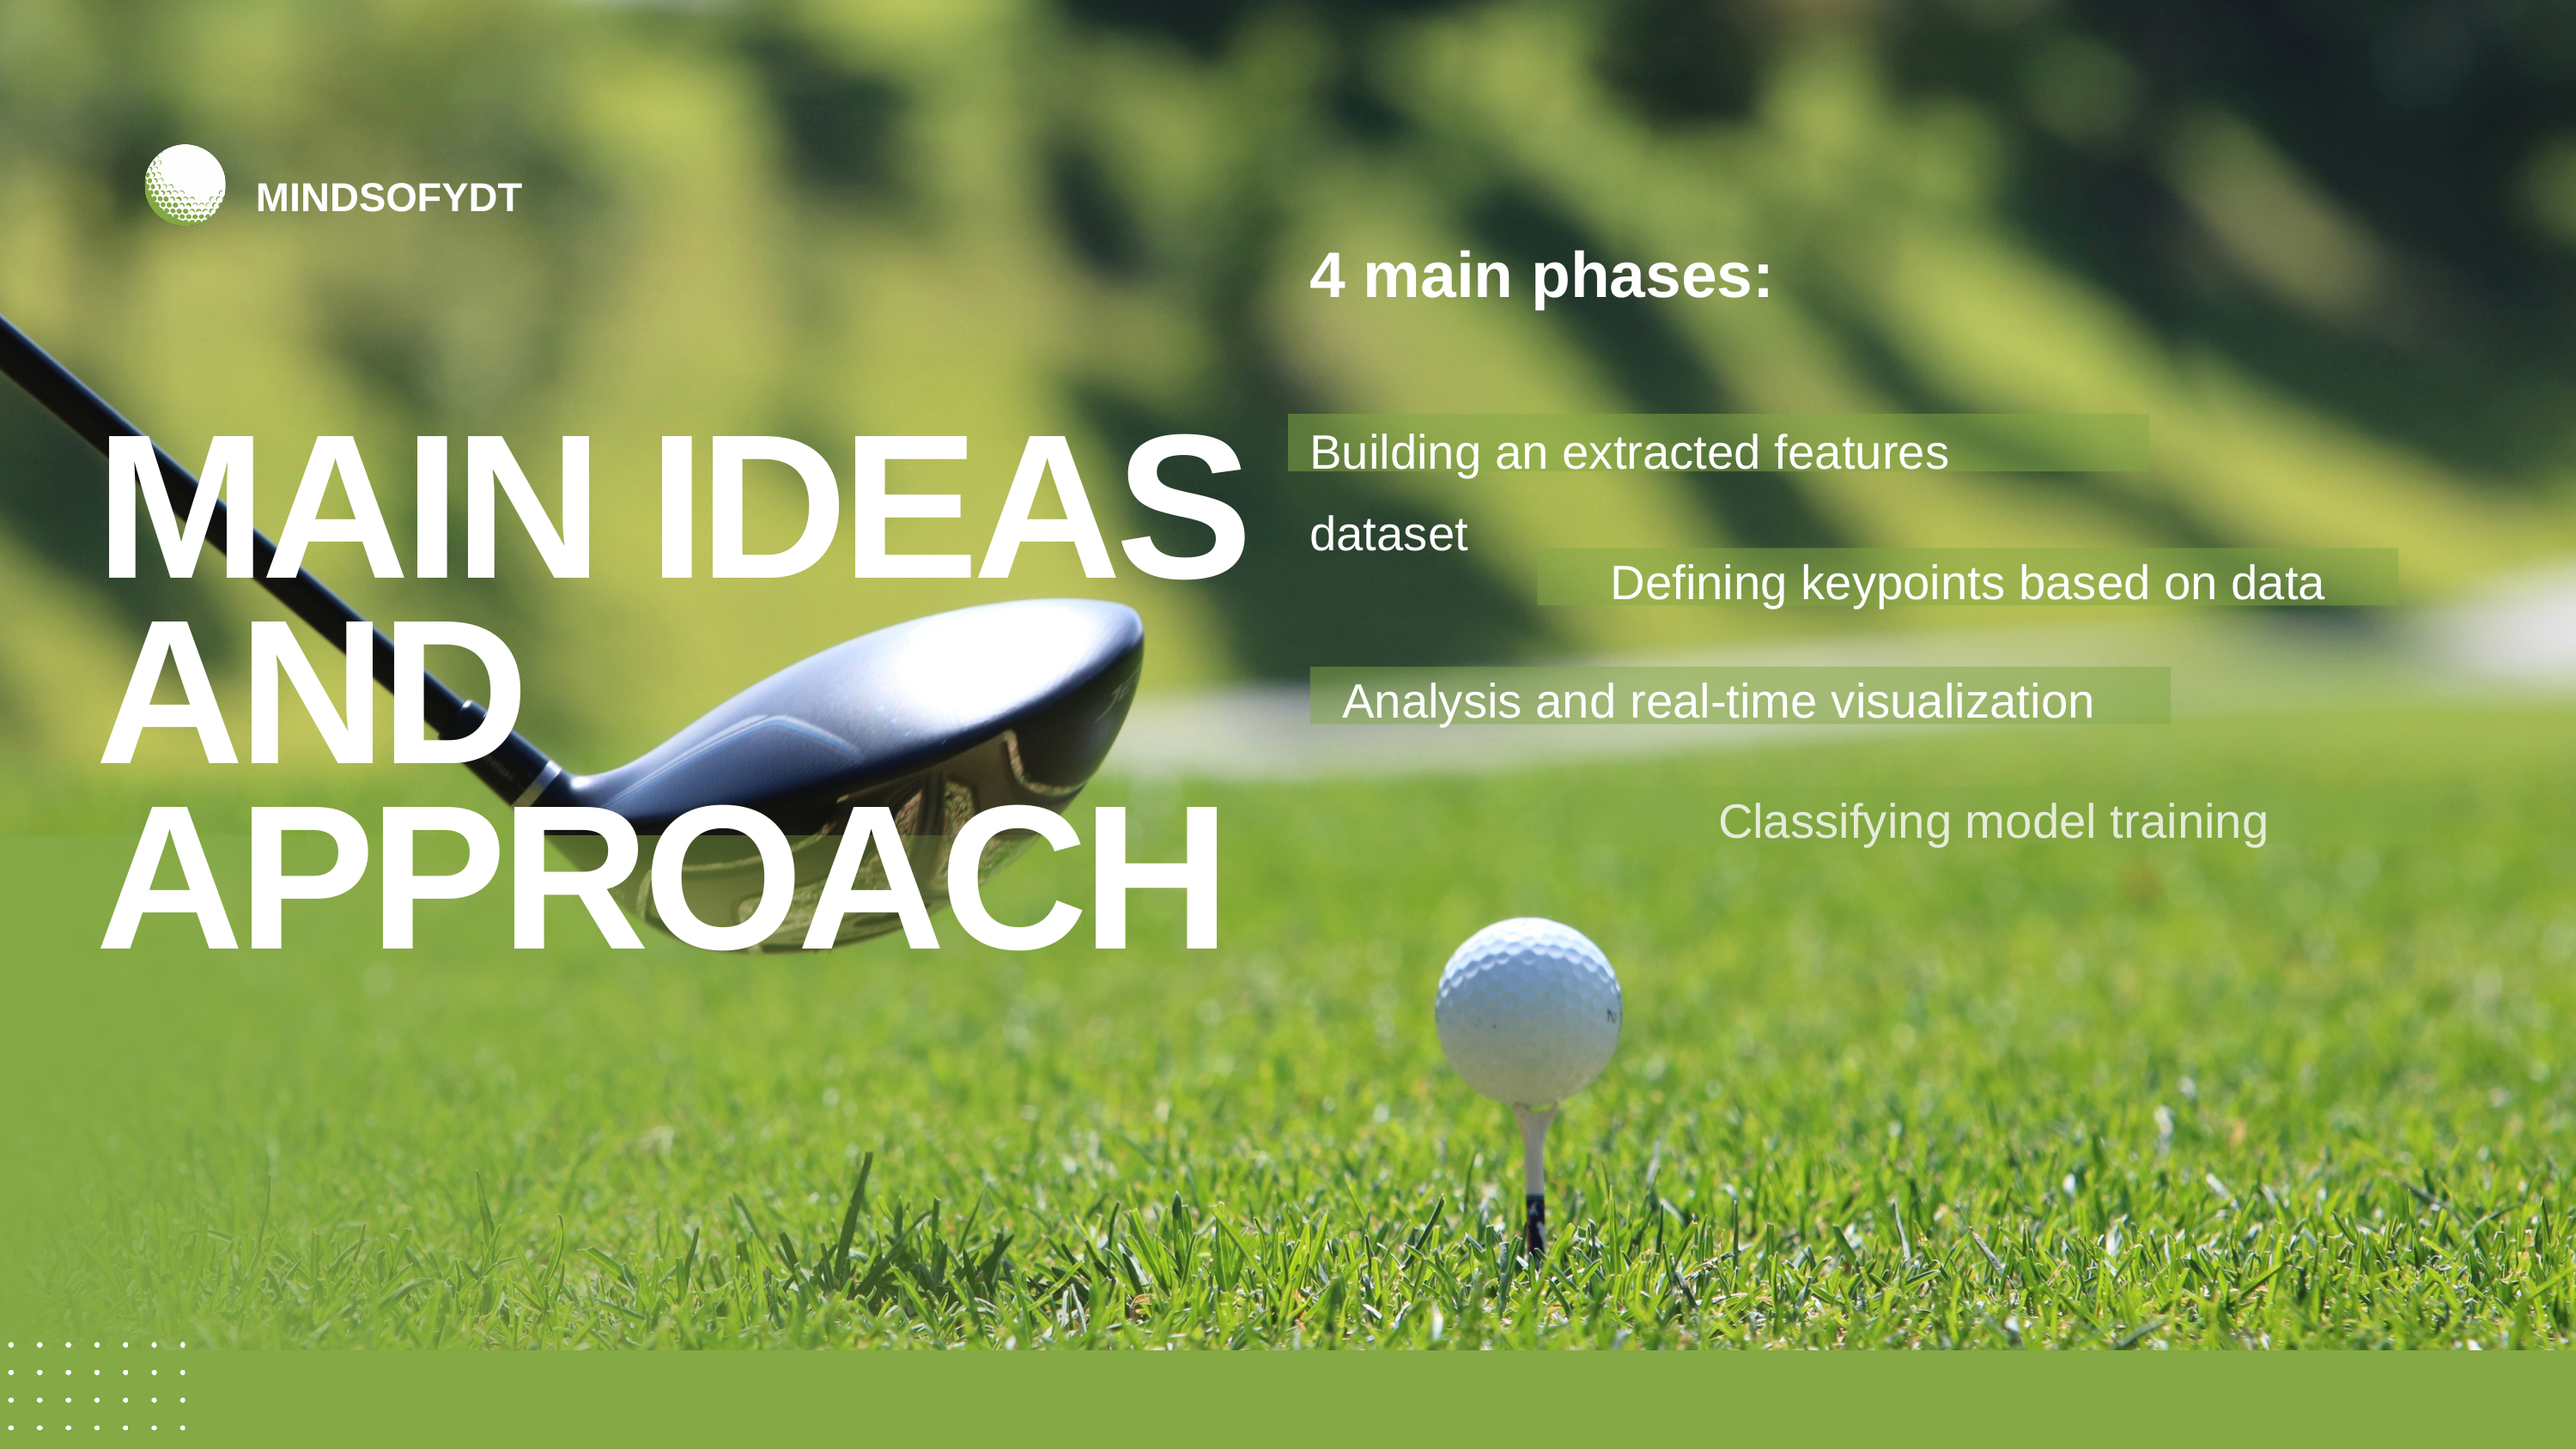

MINDSOFYDT
4 main phases:
Building an extracted features dataset

MAIN IDEAS AND APPROACH
Defining keypoints based on data

Analysis and real-time visualization

Classifying model training